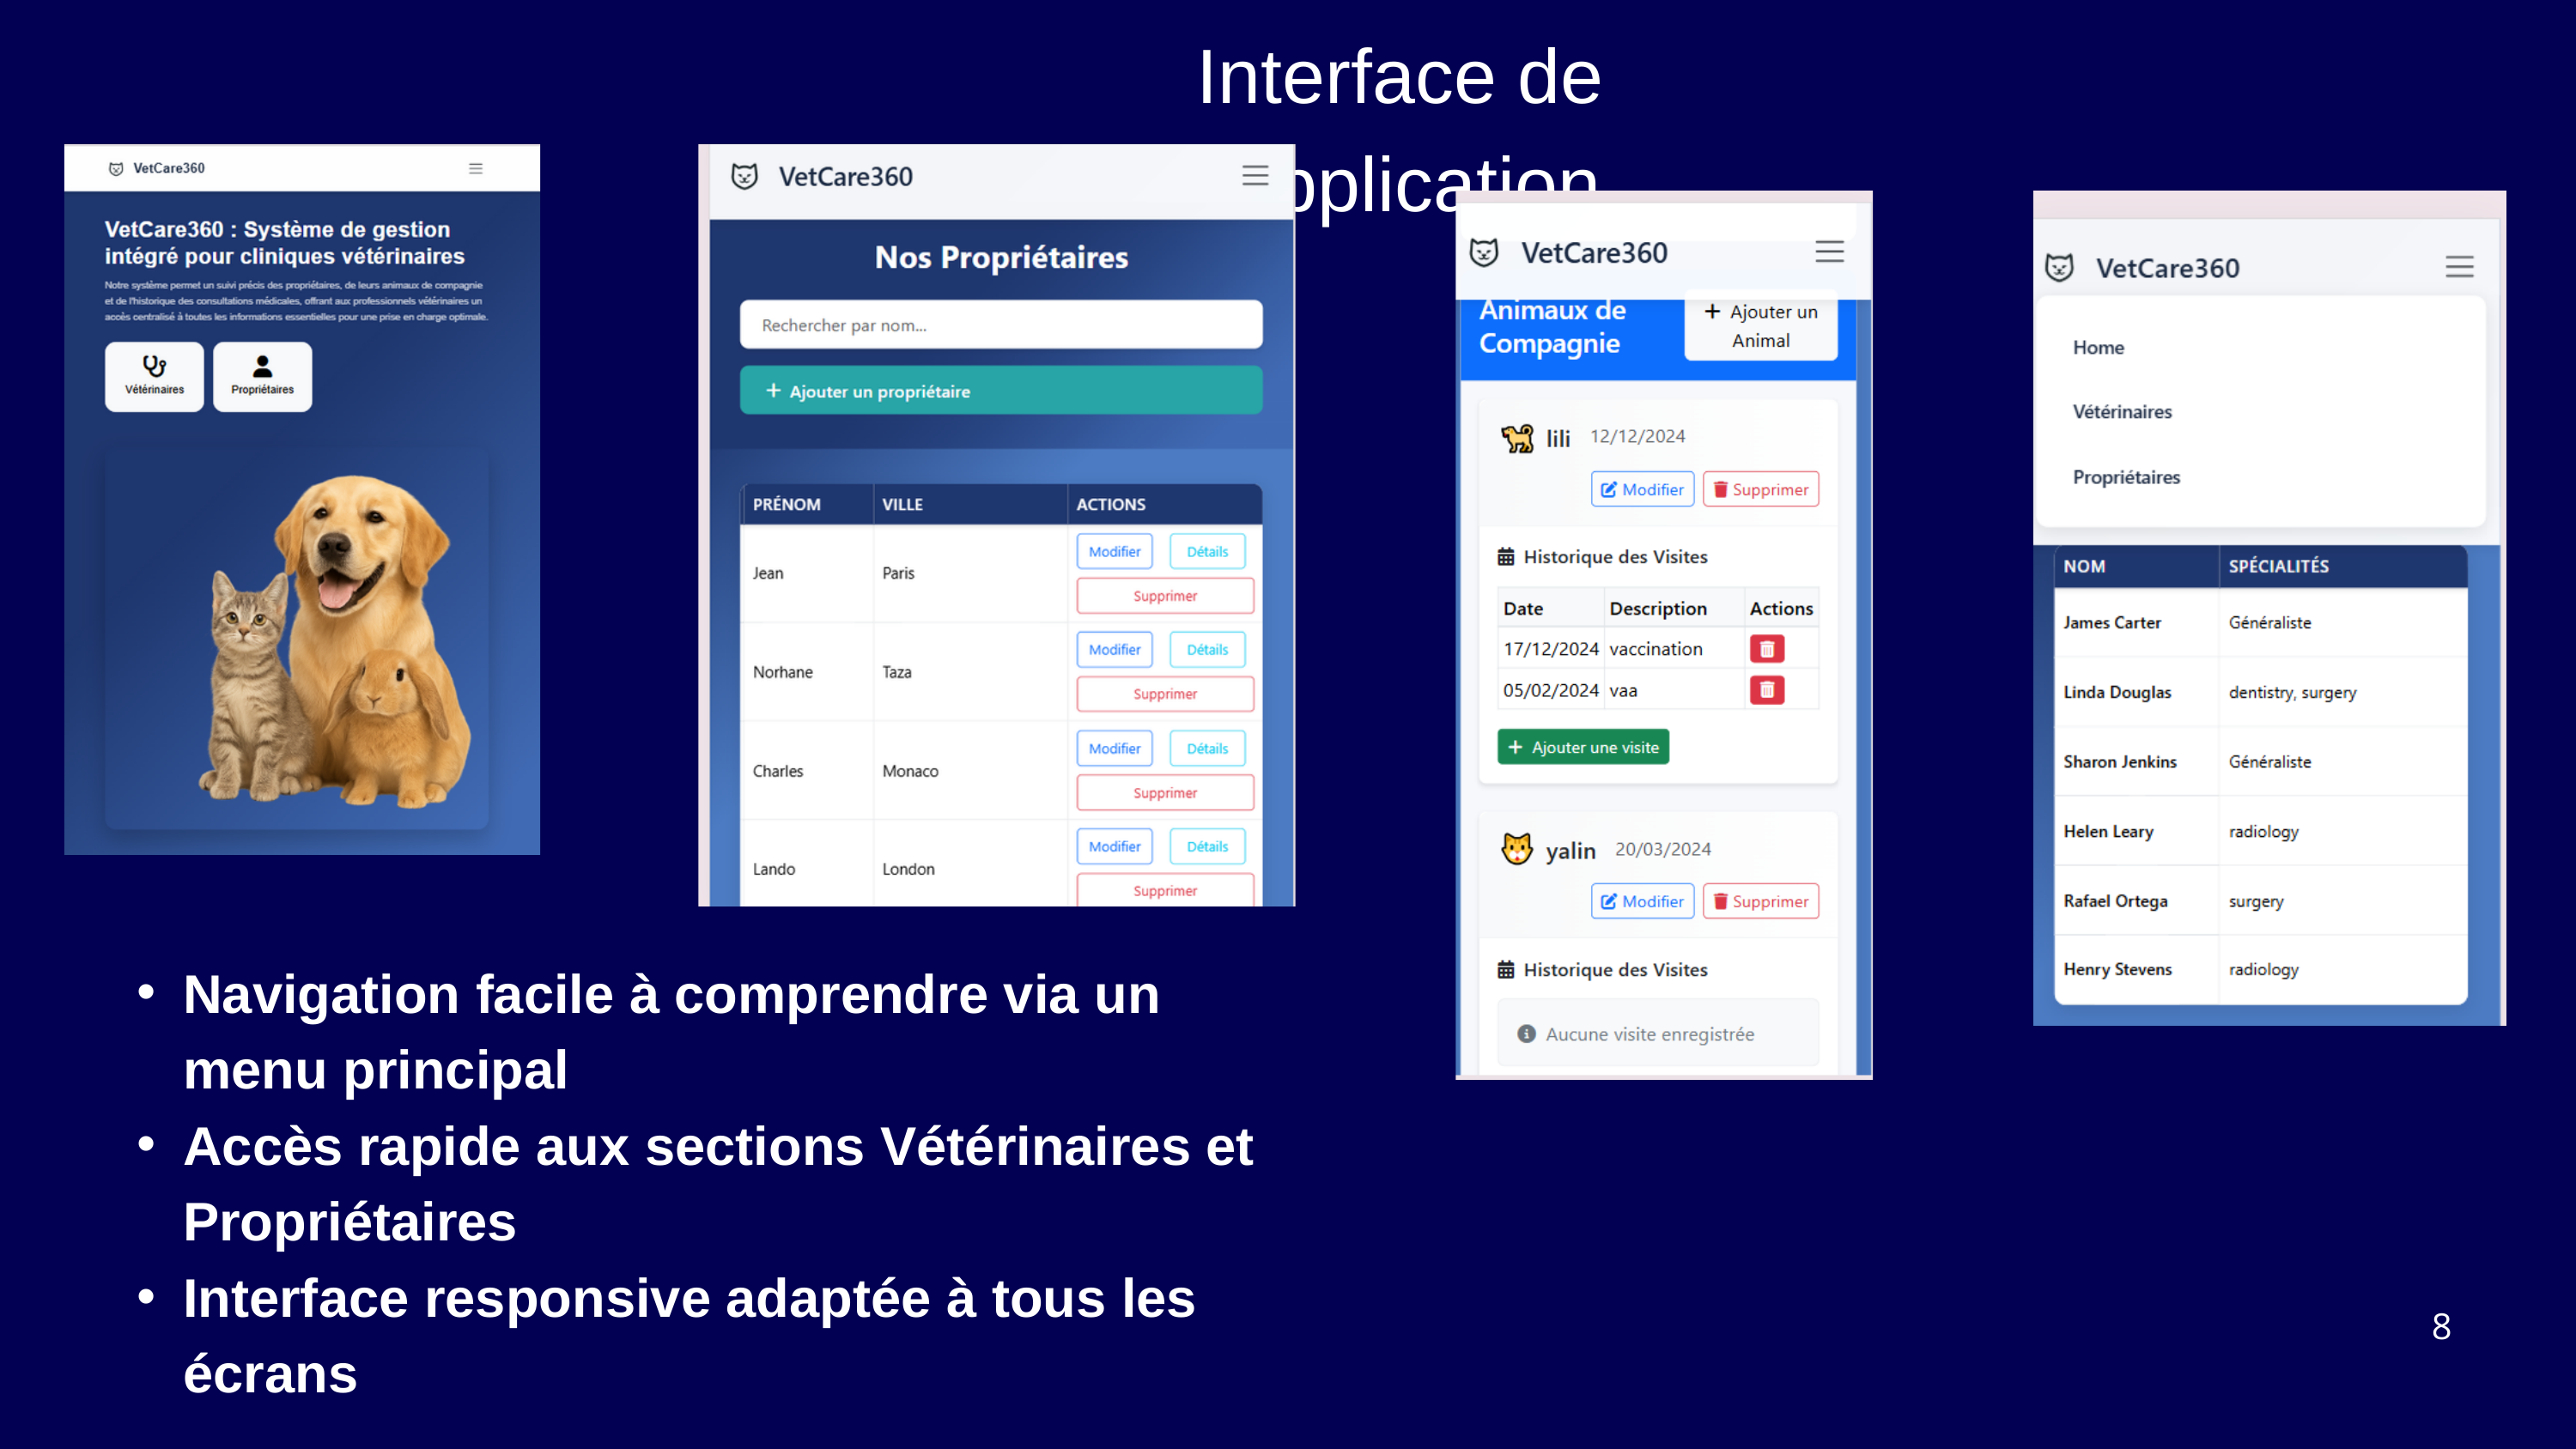

Interface de l'application

Navigation facile à comprendre via un menu principal
Accès rapide aux sections Vétérinaires et Propriétaires
Interface responsive adaptée à tous les écrans
8